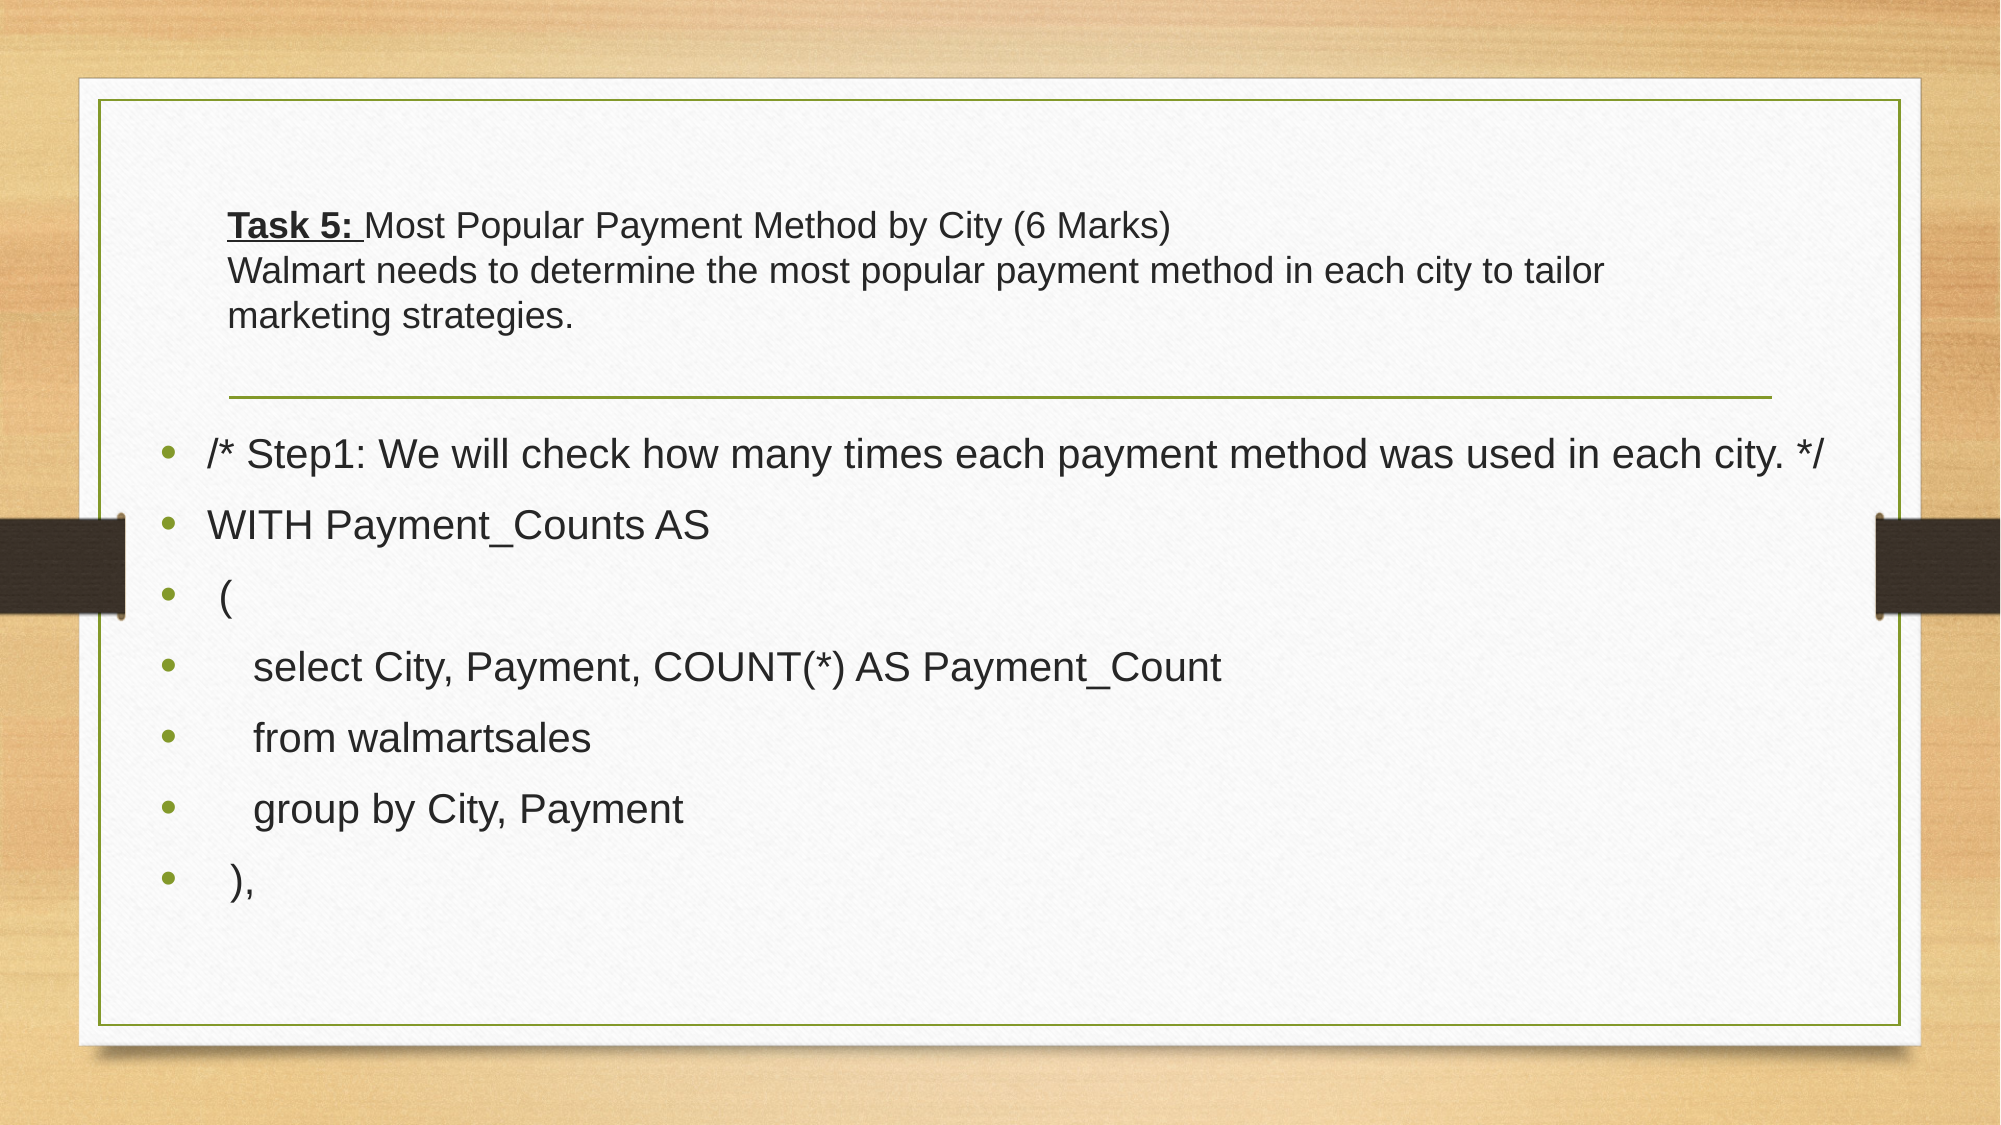

# Task 5: Most Popular Payment Method by City (6 Marks) Walmart needs to determine the most popular payment method in each city to tailor marketing strategies.
/* Step1: We will check how many times each payment method was used in each city. */
WITH Payment_Counts AS
 (
    select City, Payment, COUNT(*) AS Payment_Count
    from walmartsales
    group by City, Payment
  ),